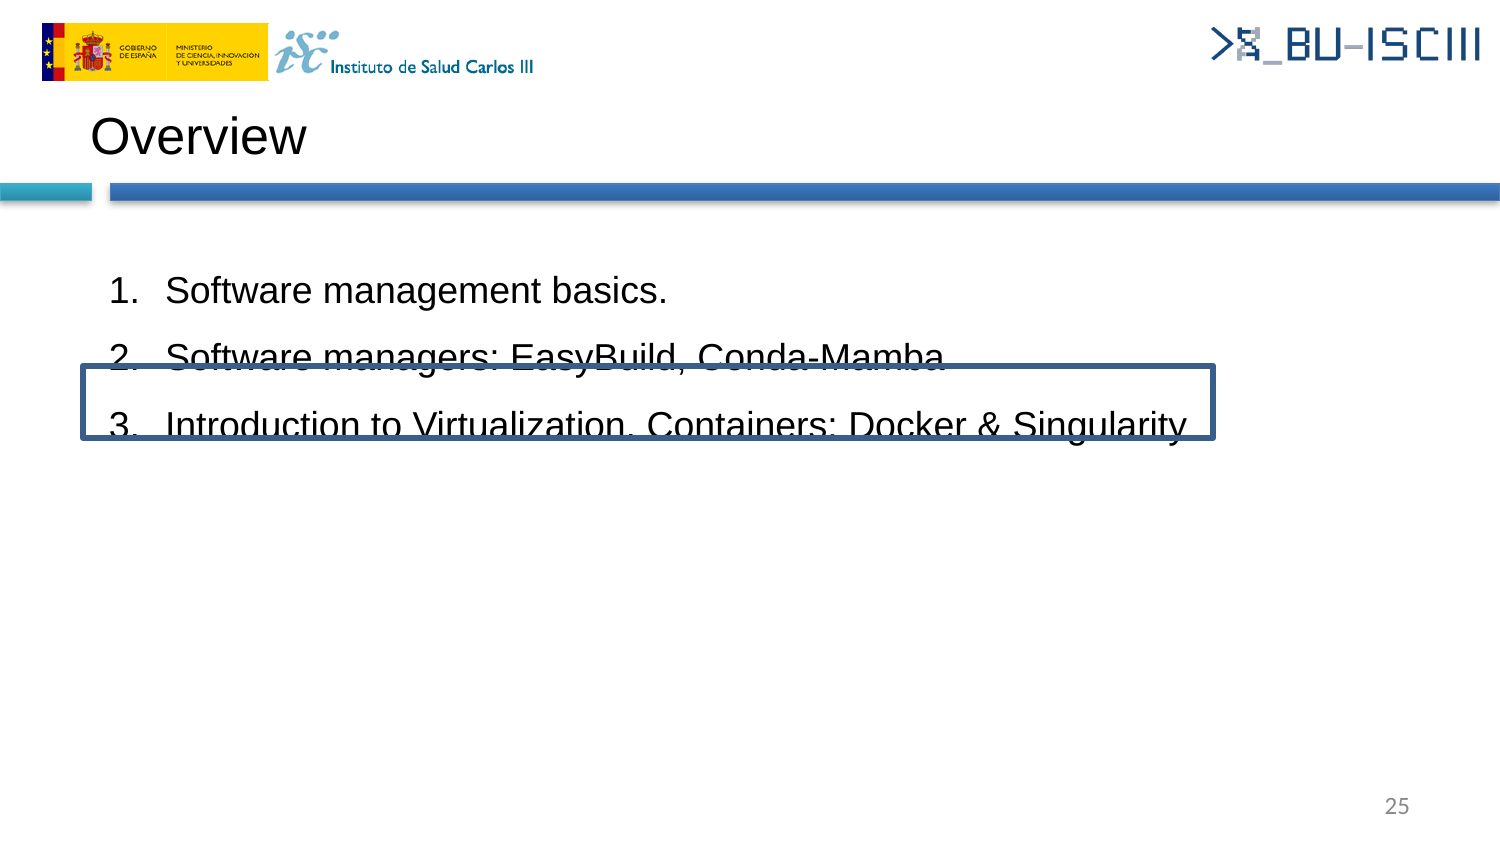

# Overview
Software management basics.
Software managers: EasyBuild, Conda-Mamba
Introduction to Virtualization. Containers: Docker & Singularity

25